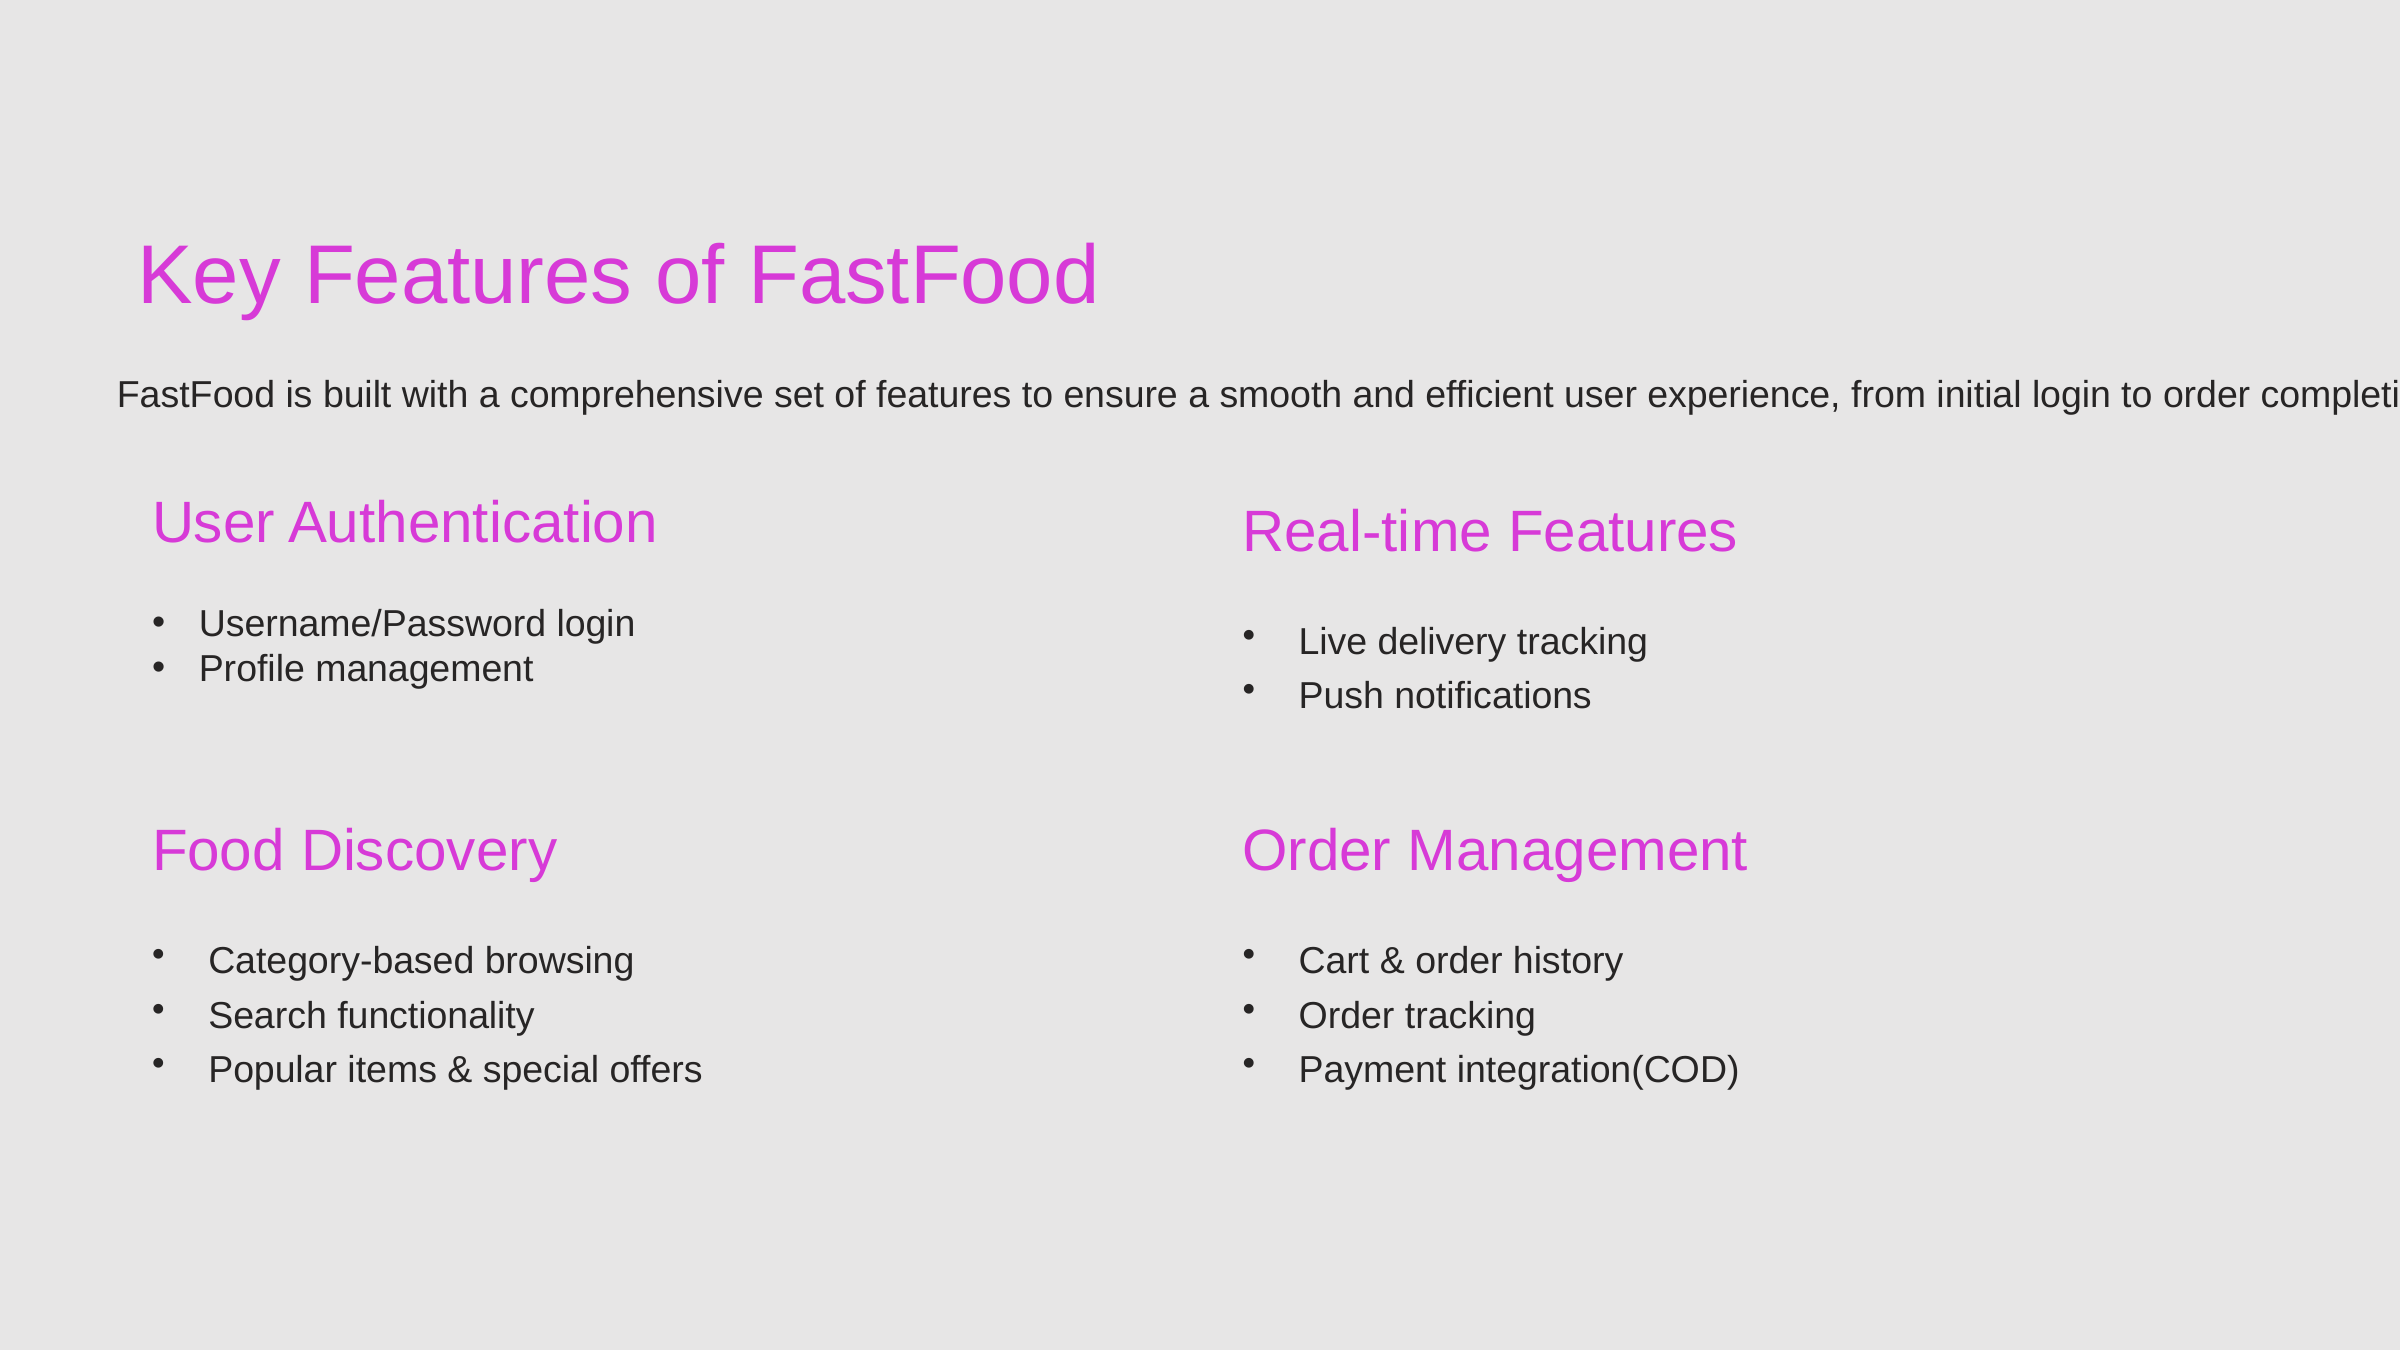

Key Features of FastFood
FastFood is built with a comprehensive set of features to ensure a smooth and efficient user experience, from initial login to order completion.
User Authentication

Username/Password login
Profile management

Real-time Features

Live delivery tracking
Push notifications
Food Discovery

Category-based browsing
Search functionality
Popular items & special offers
Order Management

Cart & order history
Order tracking
Payment integration(COD)